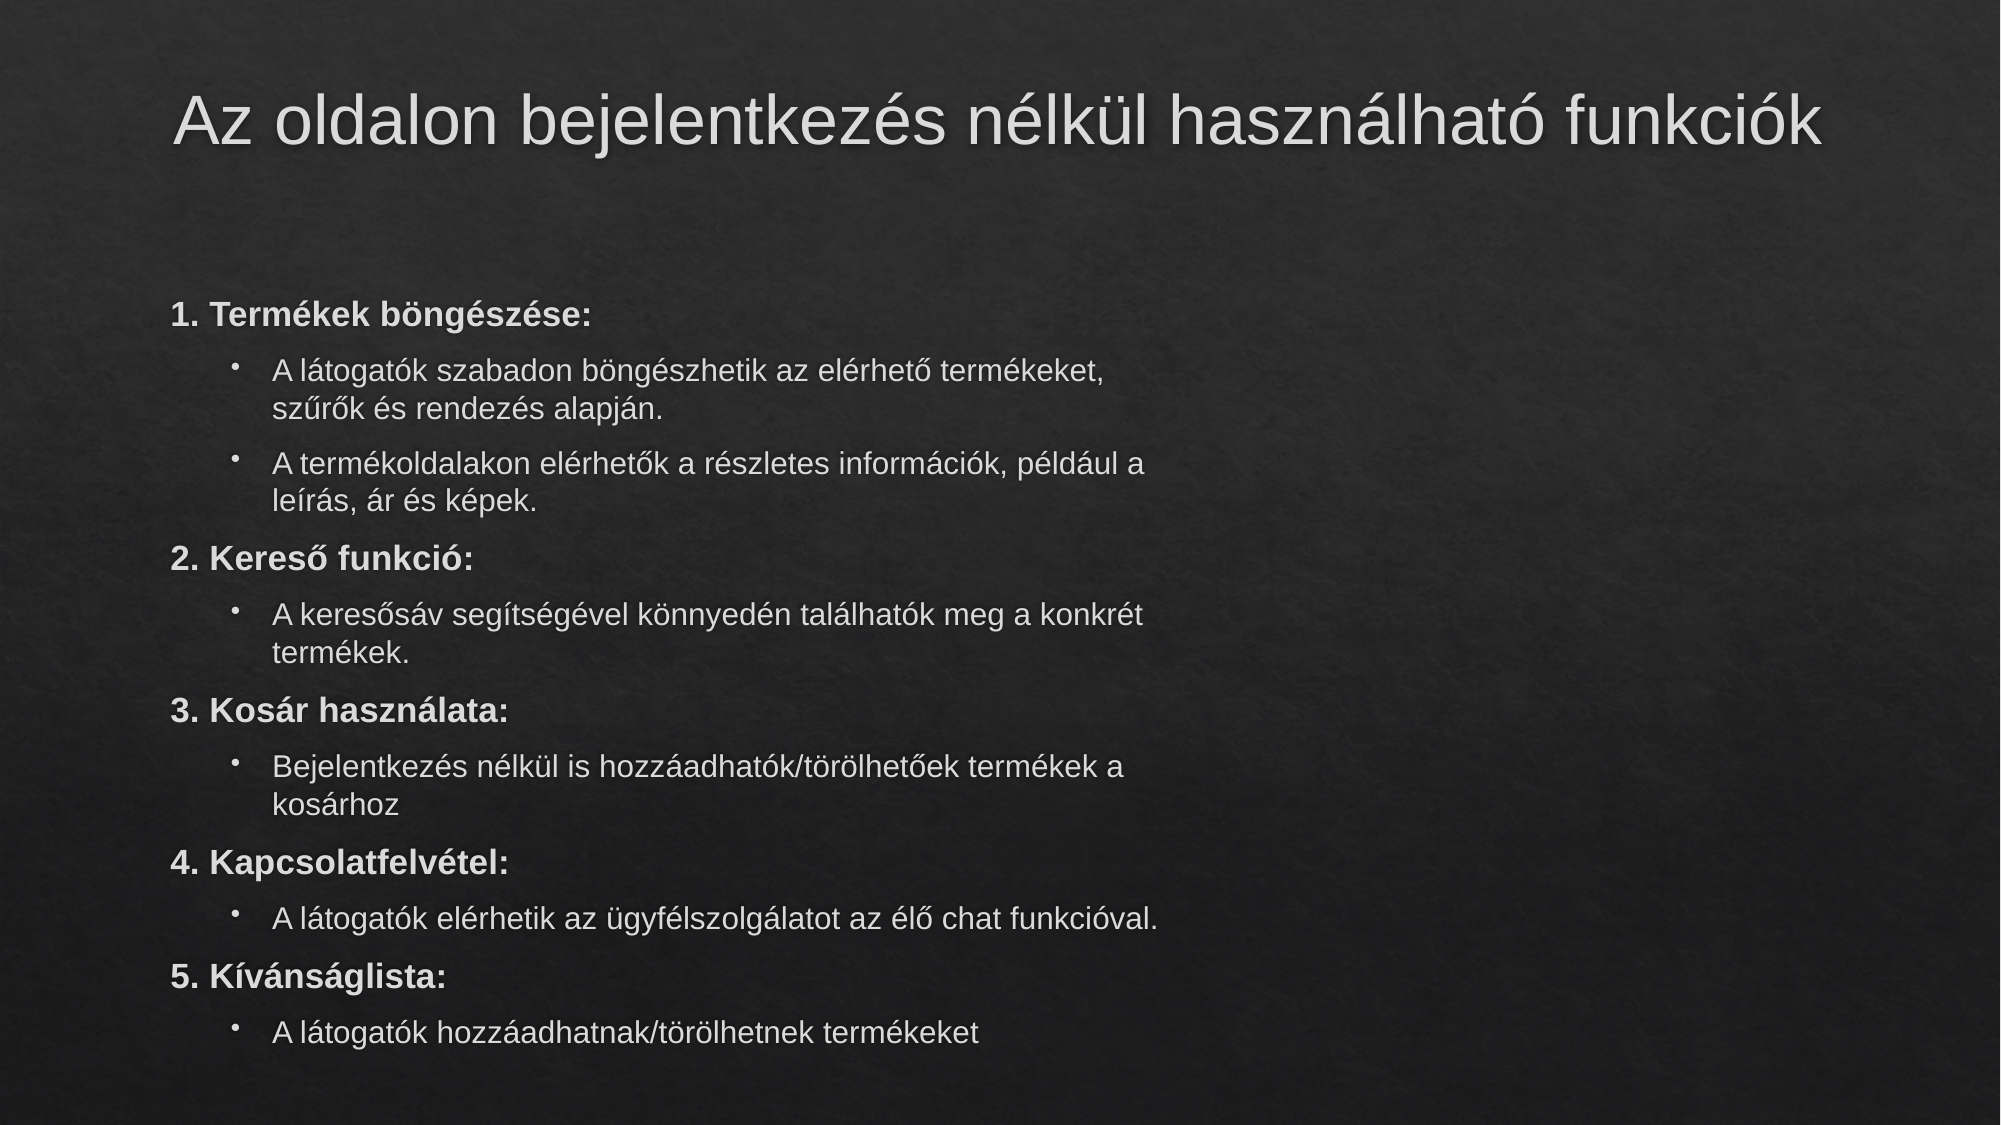

# Az oldalon bejelentkezés nélkül használható funkciók
1. Termékek böngészése:
A látogatók szabadon böngészhetik az elérhető termékeket, szűrők és rendezés alapján.
A termékoldalakon elérhetők a részletes információk, például a leírás, ár és képek.
2. Kereső funkció:
A keresősáv segítségével könnyedén találhatók meg a konkrét termékek.
3. Kosár használata:
Bejelentkezés nélkül is hozzáadhatók/törölhetőek termékek a kosárhoz
4. Kapcsolatfelvétel:
A látogatók elérhetik az ügyfélszolgálatot az élő chat funkcióval.
5. Kívánságlista:
A látogatók hozzáadhatnak/törölhetnek termékeket